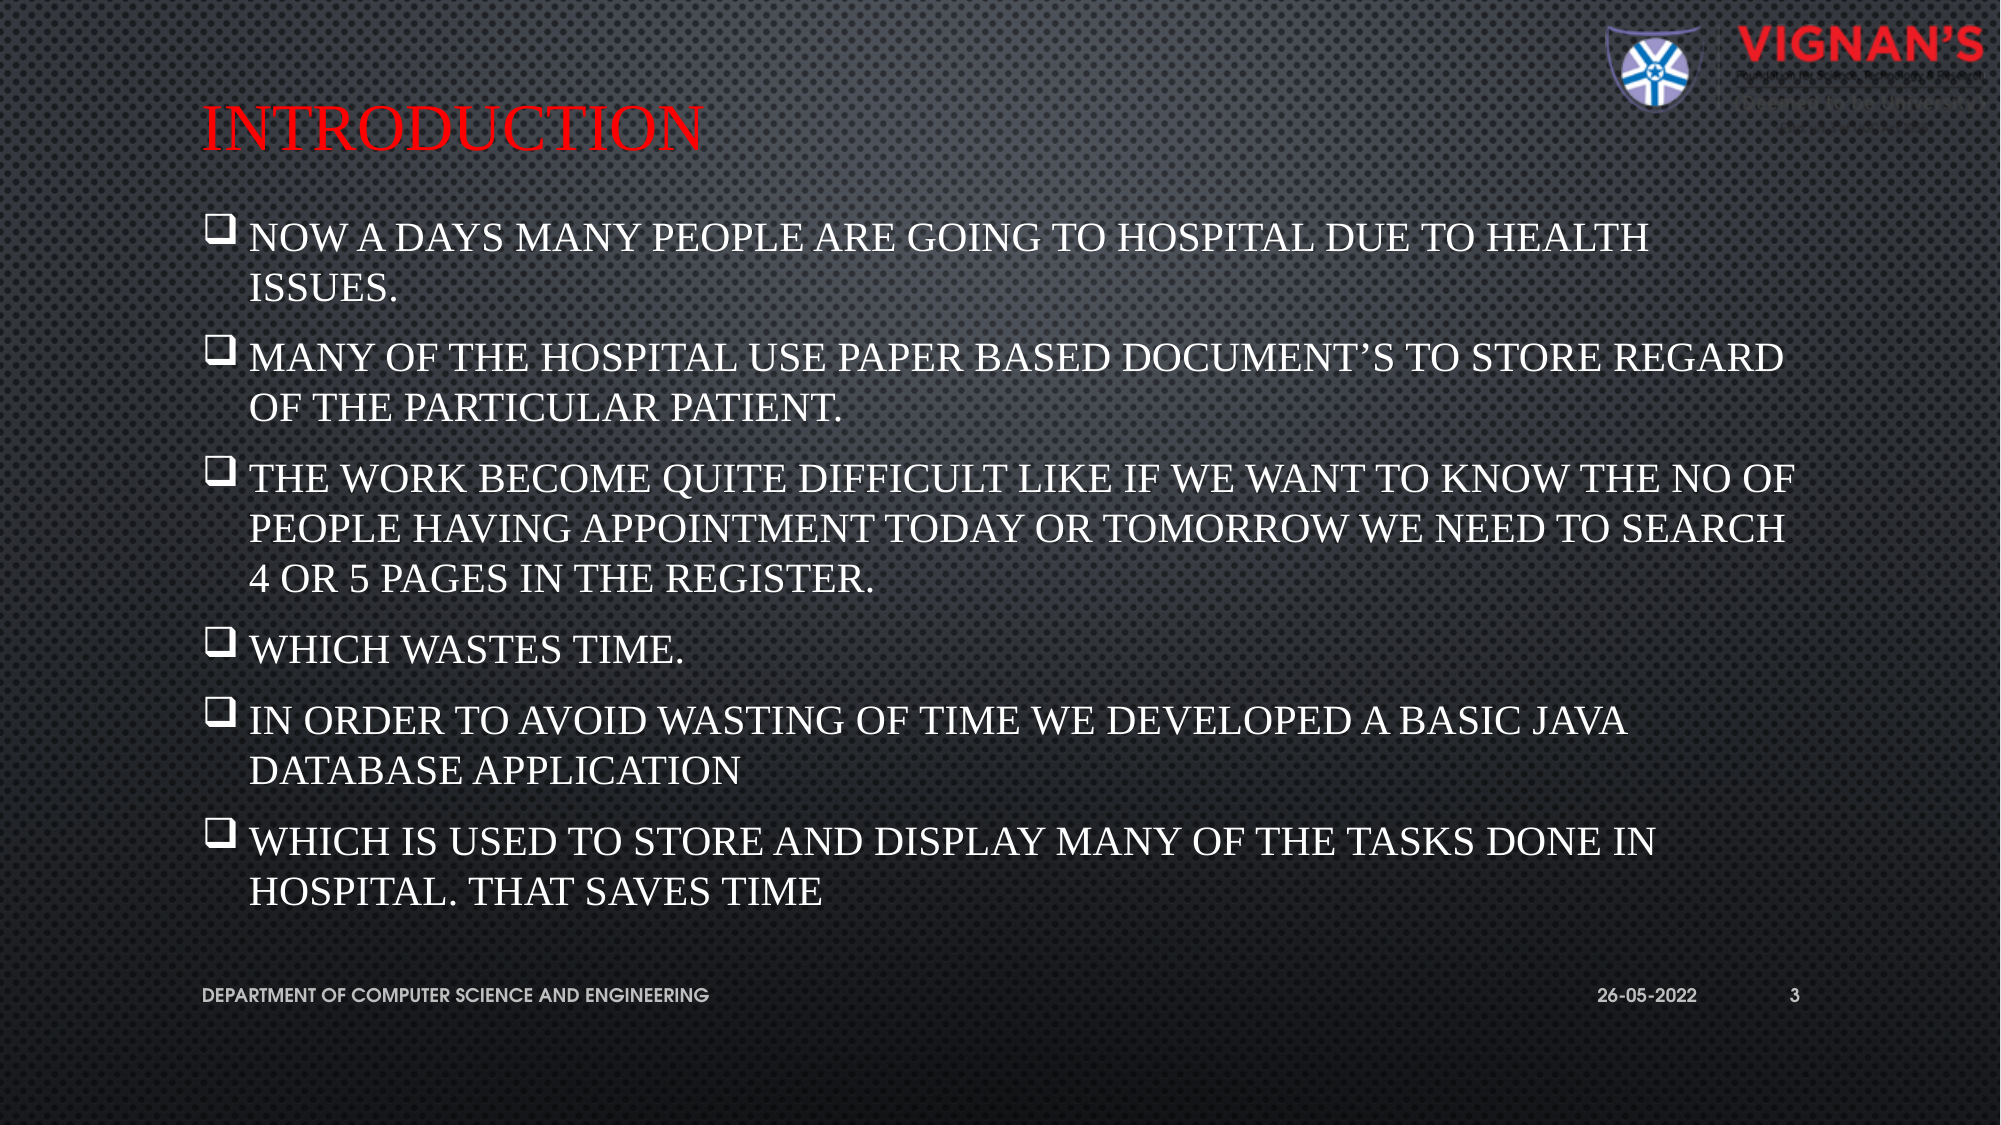

INTRODUCTION
Now a days many people are going to hospital due to health issues.
Many of the hospital use paper based document’s to store regard of the particular patient.
The work become quite difficult like if we want to know the no of people having appointment today or tomorrow we need to search 4 or 5 pages in the register.
Which wastes time.
In order to avoid wasting of time we developed a basic java database application
Which is used to store and display many of the tasks done in hospital. that saves time

DEPARTMENT OF COMPUTER SCIENCE AND ENGINEERING
26-05-2022
3